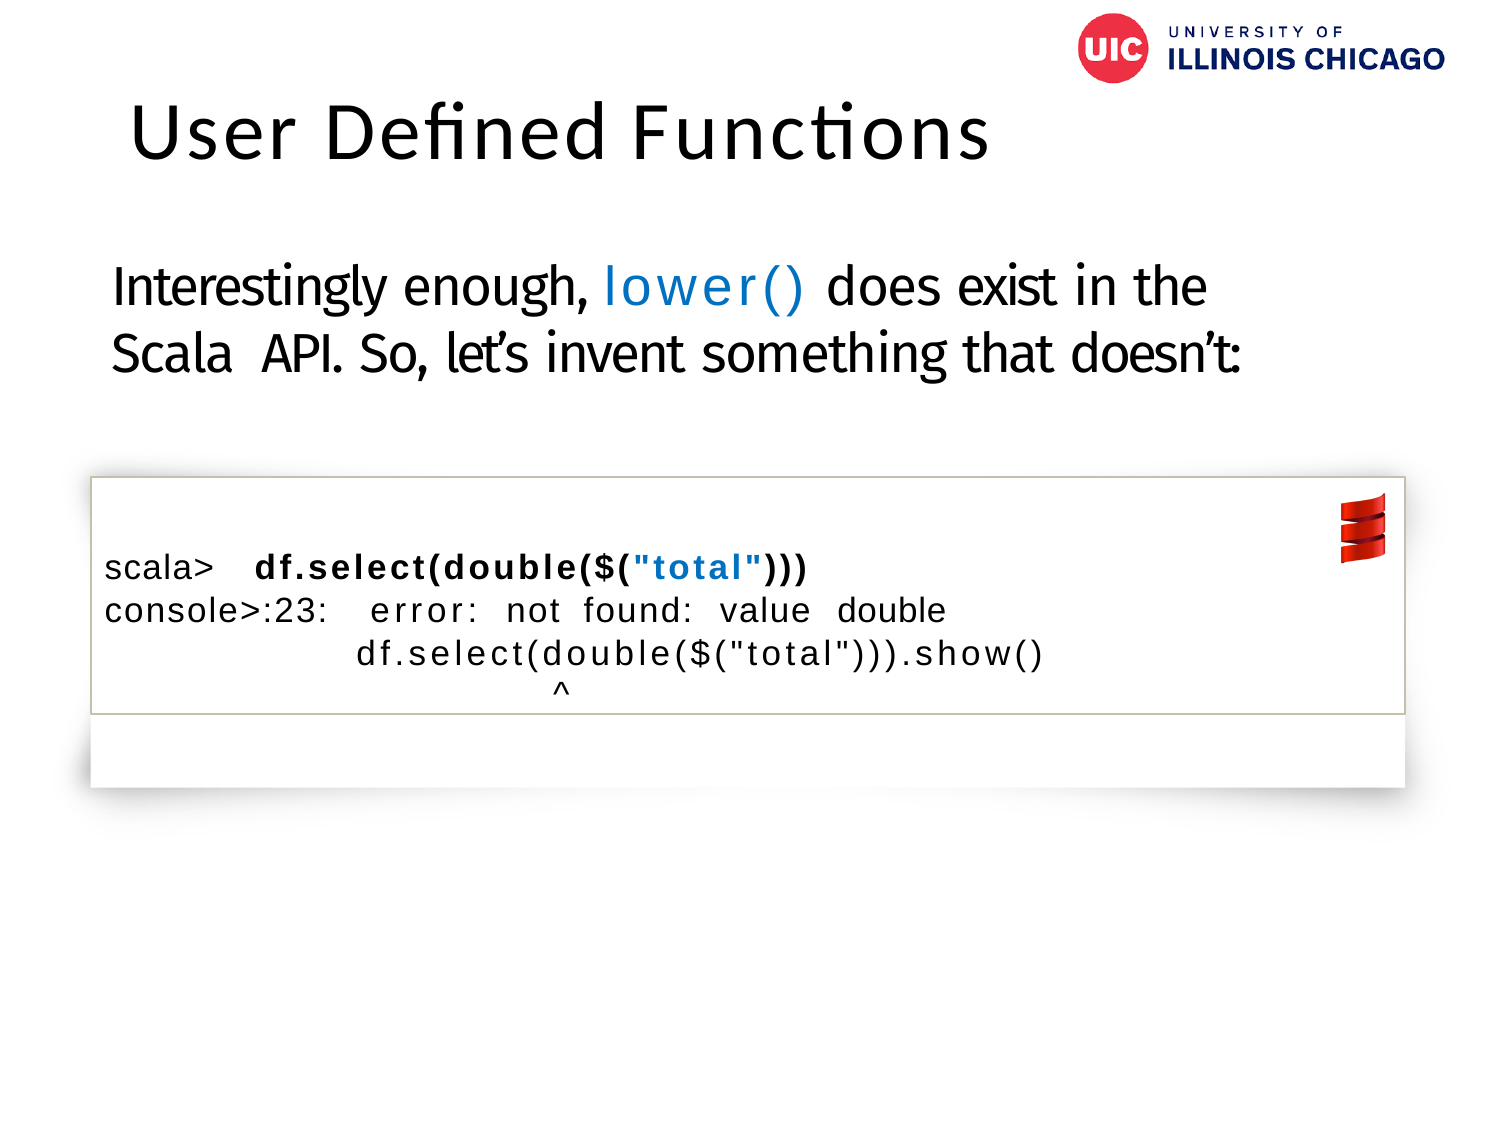

# User Defined Functions
Interestingly enough, lower() does exist in the Scala  API. So, let’s invent something that doesn’t:

scala>	df.select(double($("total")))
console>:23:	error:	not	found:	value	double
df.select(double($("total"))).show()
^

90